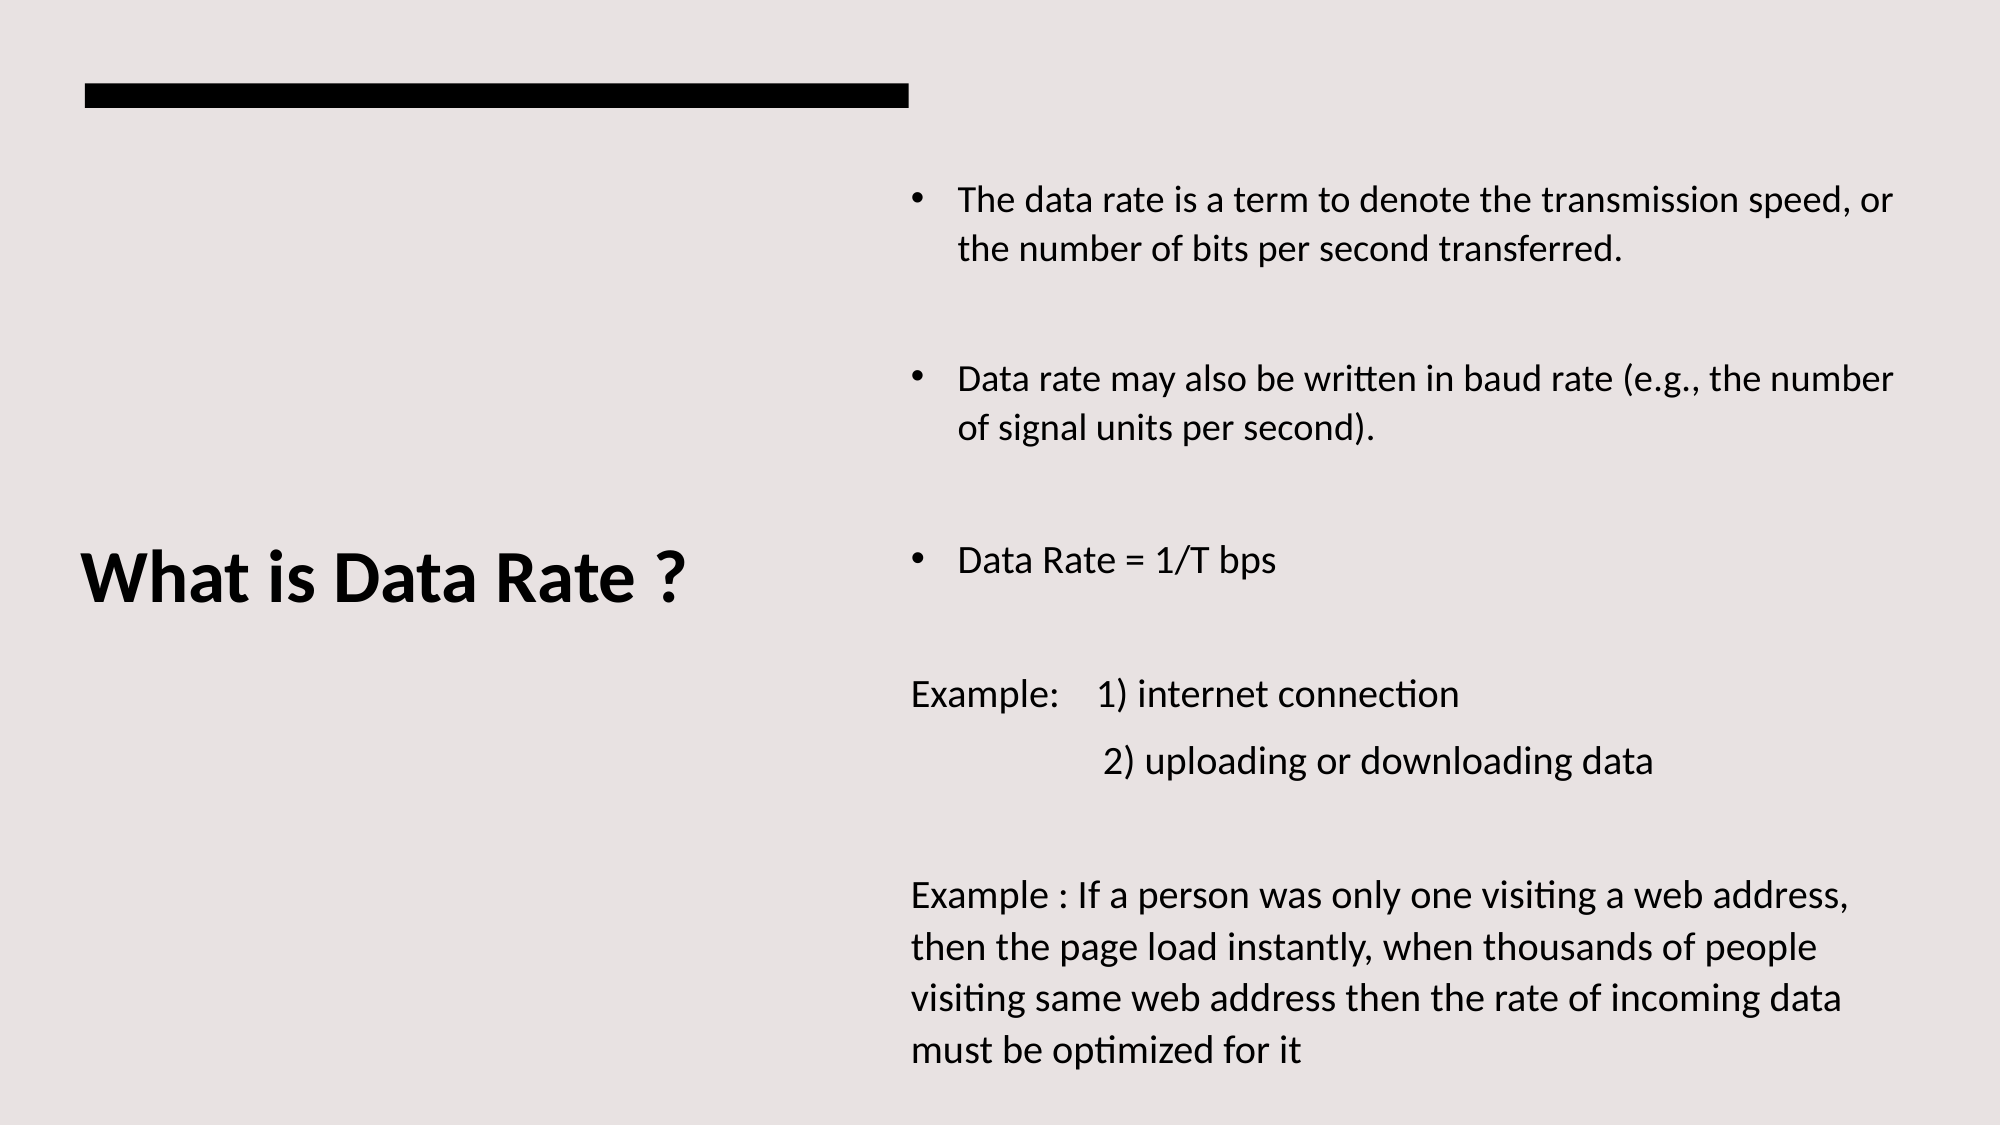

The data rate is a term to denote the transmission speed, or the number of bits per second transferred.

Data rate may also be written in baud rate (e.g., the number of signal units per second).

Data Rate = 1/T bps

Example:    1) internet connection
 	      2) uploading or downloading data

Example : If a person was only one visiting a web address, then the page load instantly, when thousands of people visiting same web address then the rate of incoming data must be optimized for it

# What is Data Rate ?